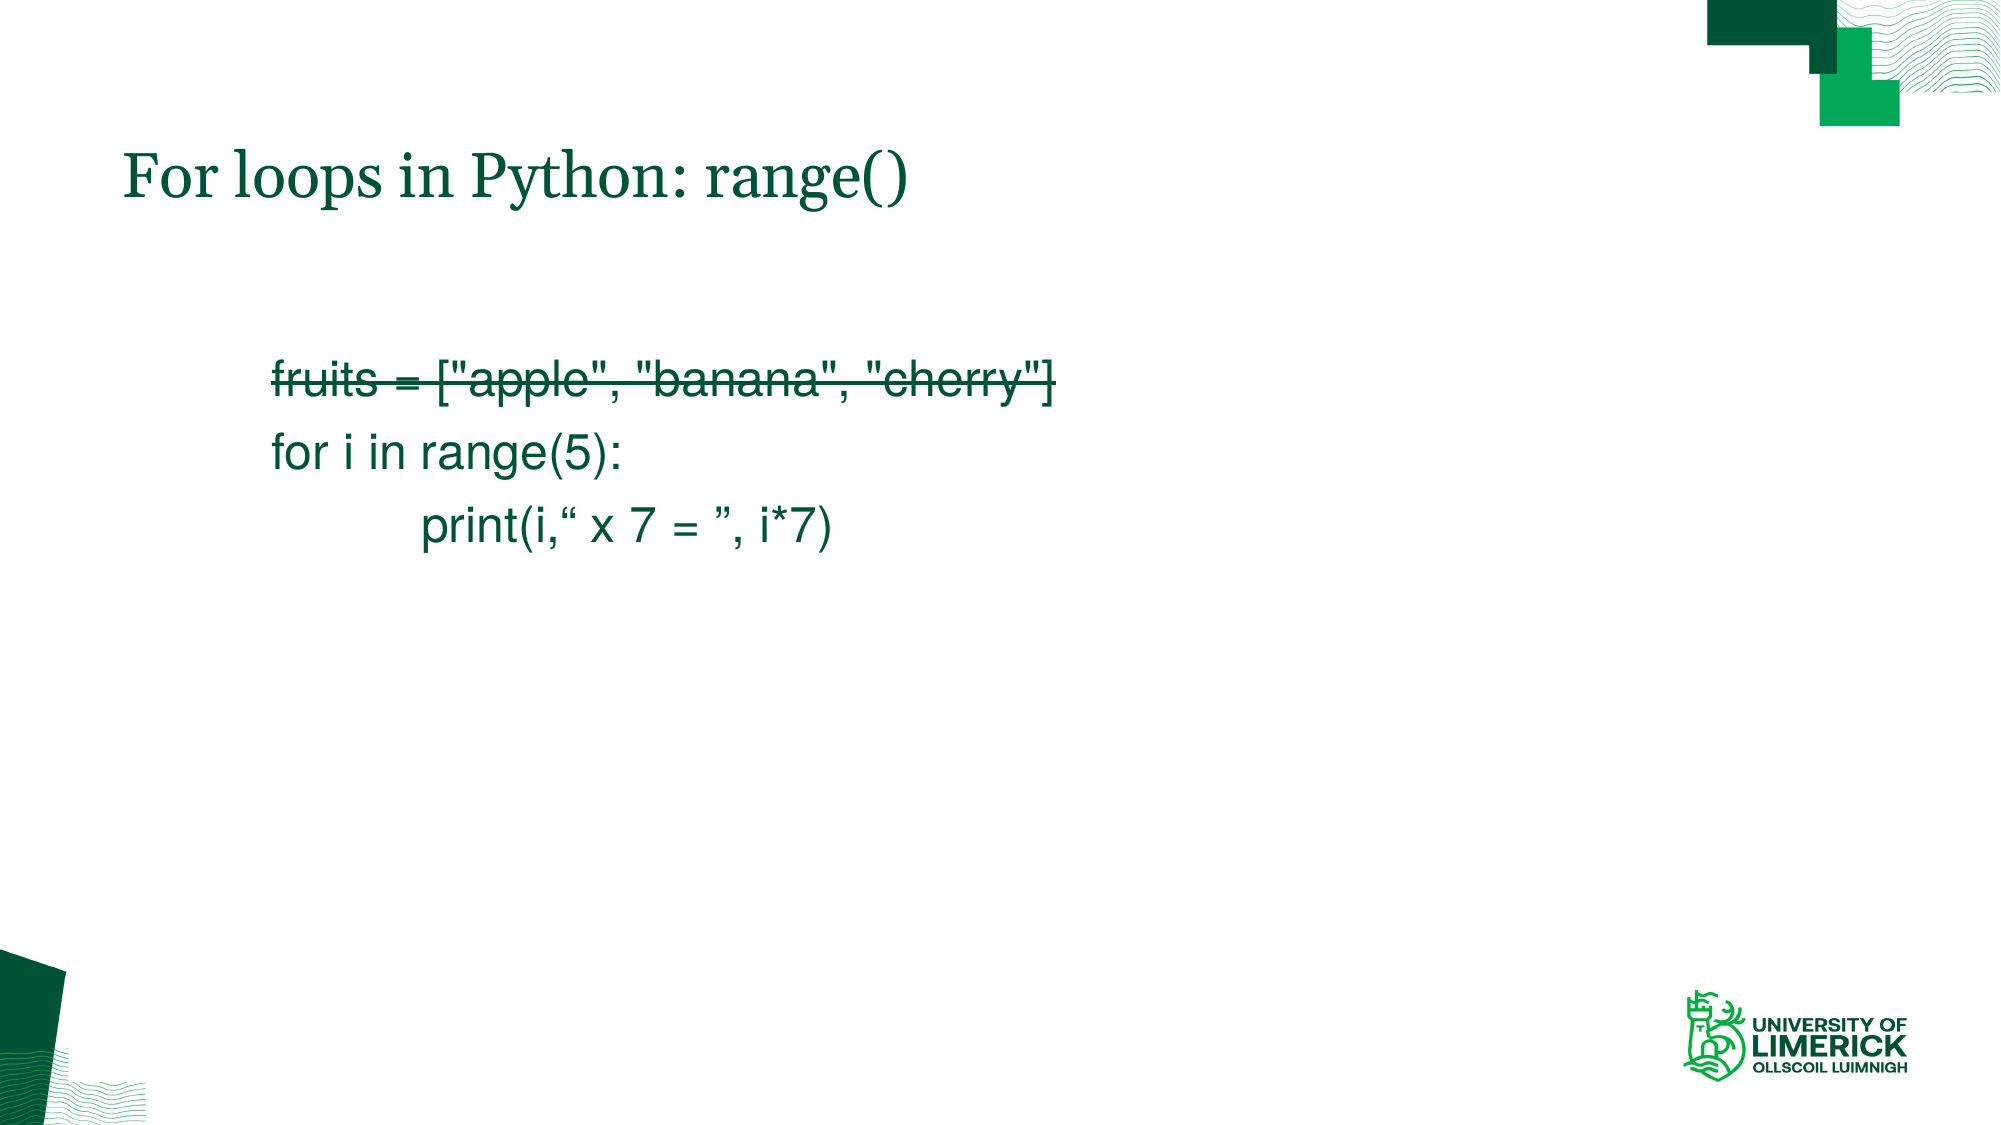

# For loops in Python: range()

	fruits = ["apple", "banana", "cherry"]
	for i in range(5):
		print(i,“ x 7 = ”, i*7)